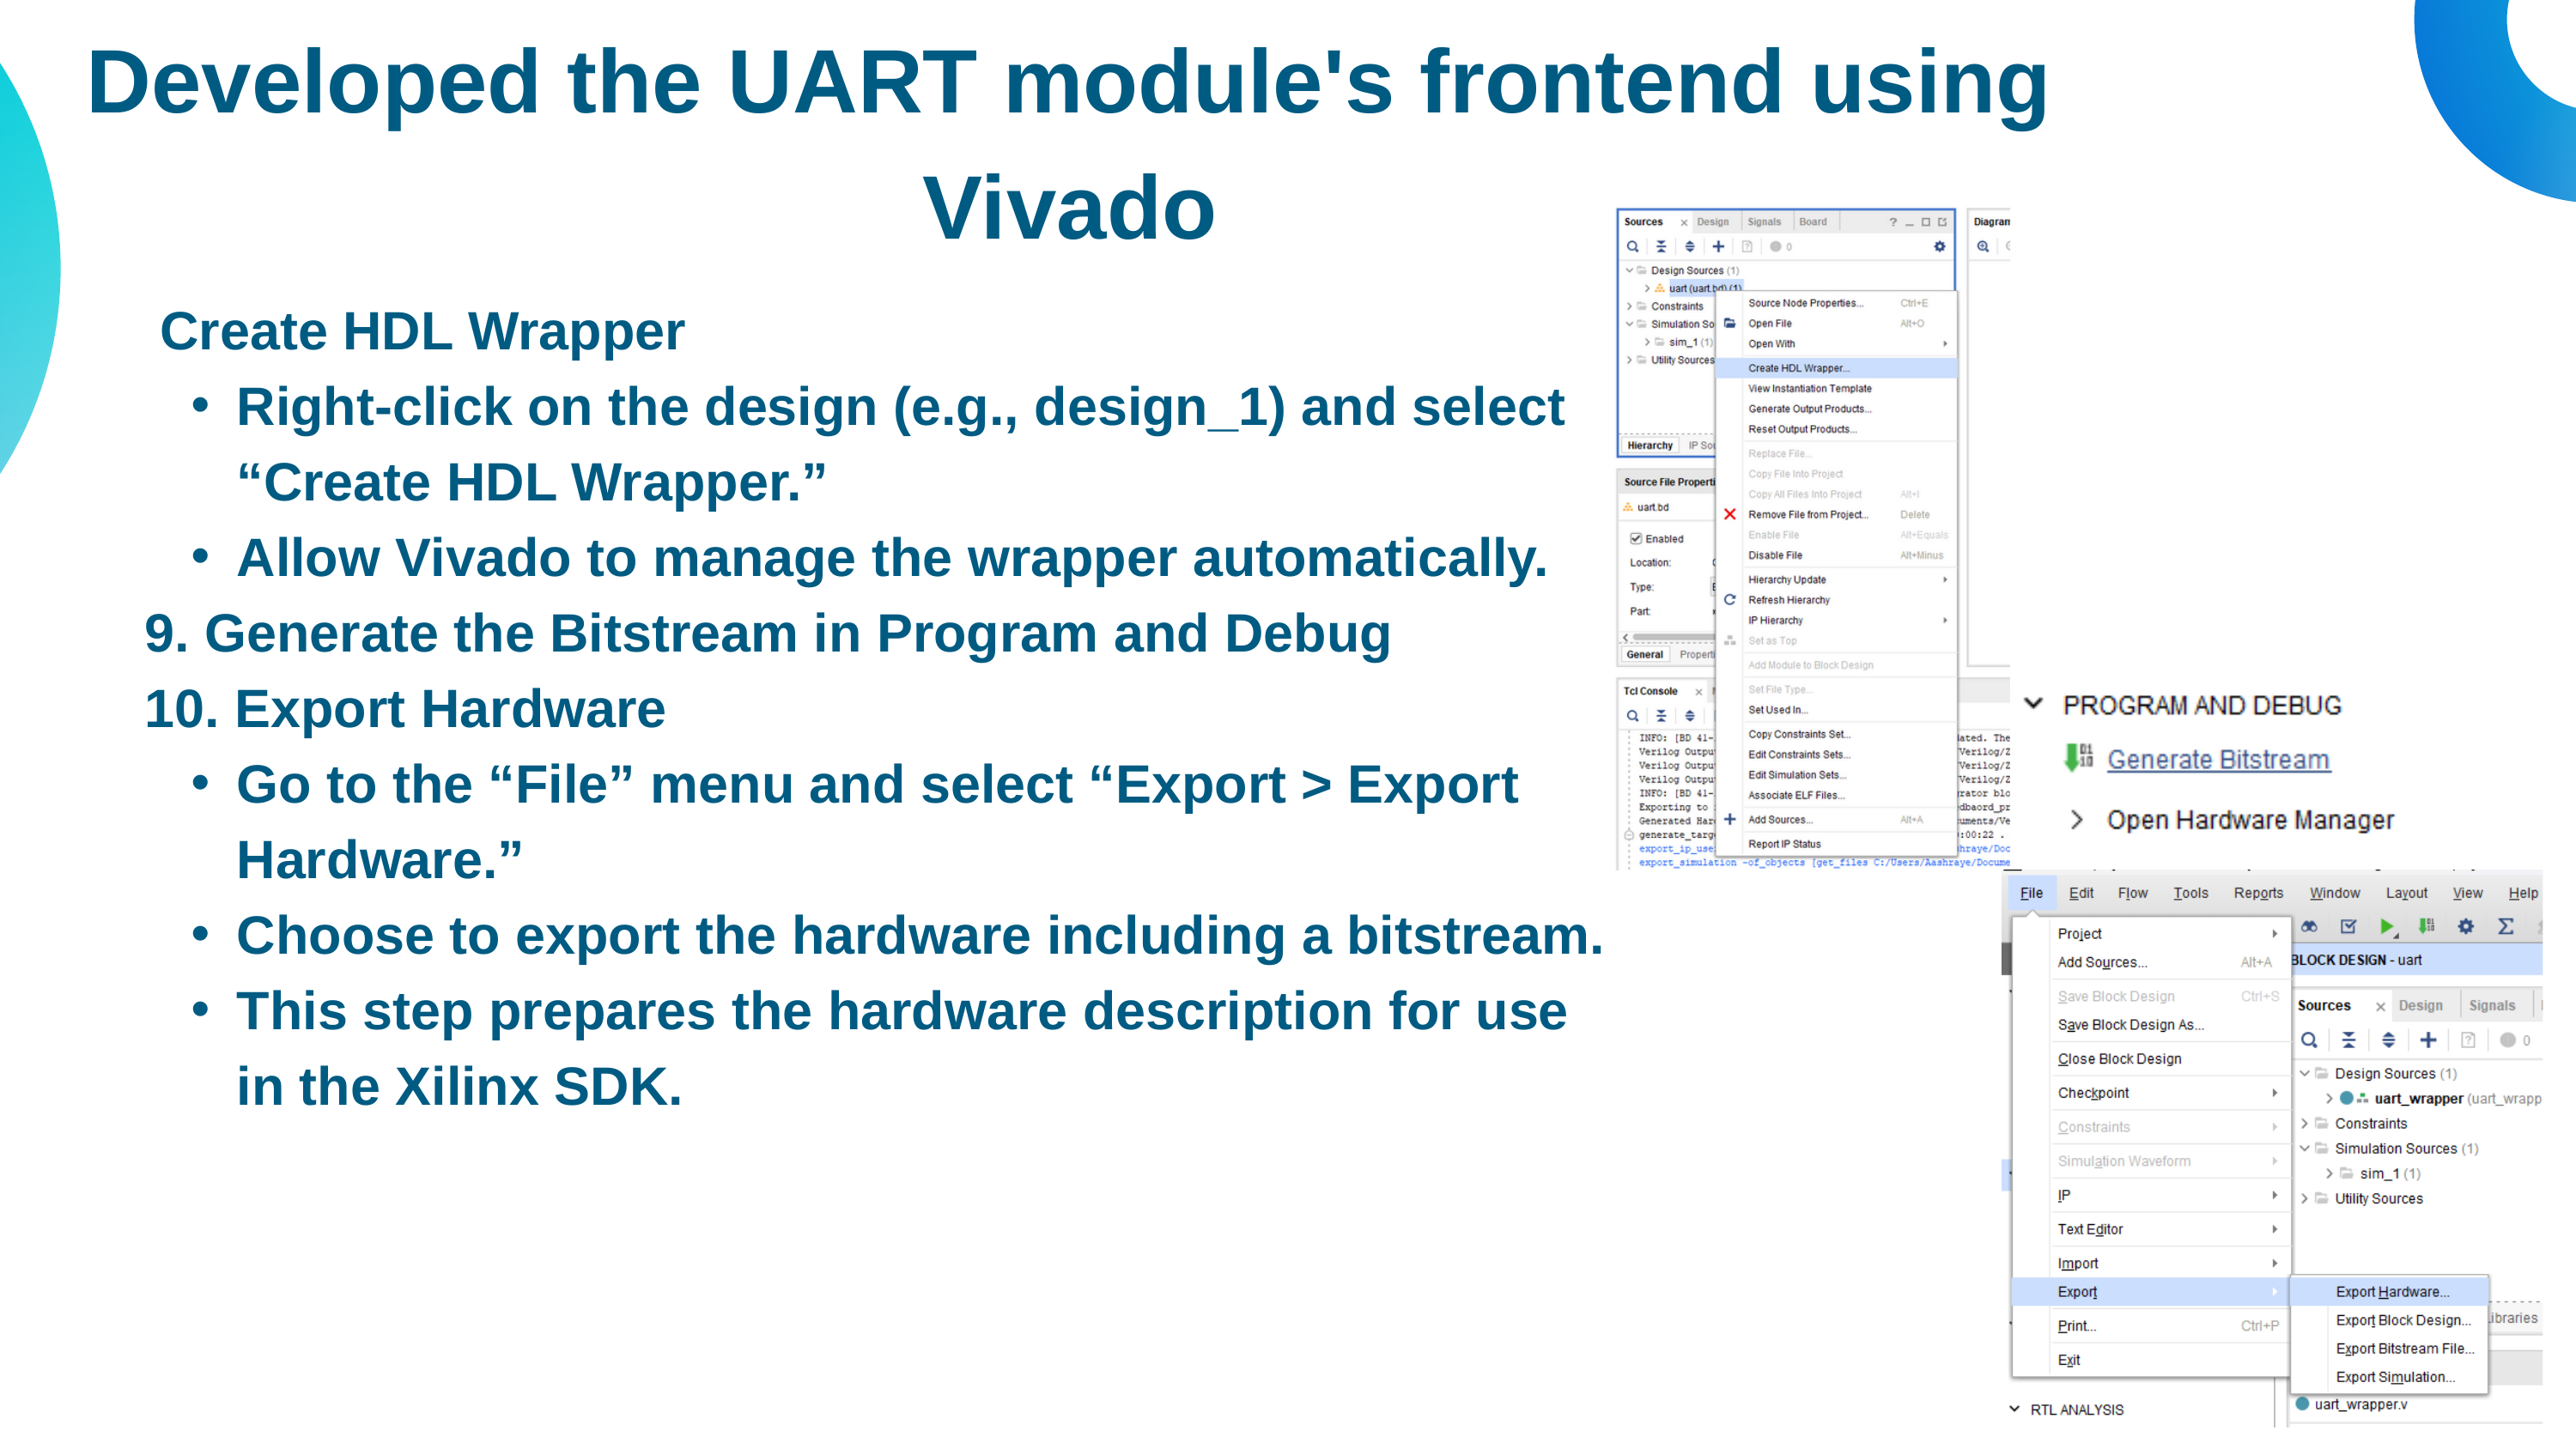

Developed the UART module's frontend using Vivado

 Create HDL Wrapper
Right-click on the design (e.g., design_1) and select “Create HDL Wrapper.”
Allow Vivado to manage the wrapper automatically.
9. Generate the Bitstream in Program and Debug
10. Export Hardware
Go to the “File” menu and select “Export > Export Hardware.”
Choose to export the hardware including a bitstream.
This step prepares the hardware description for use in the Xilinx SDK.